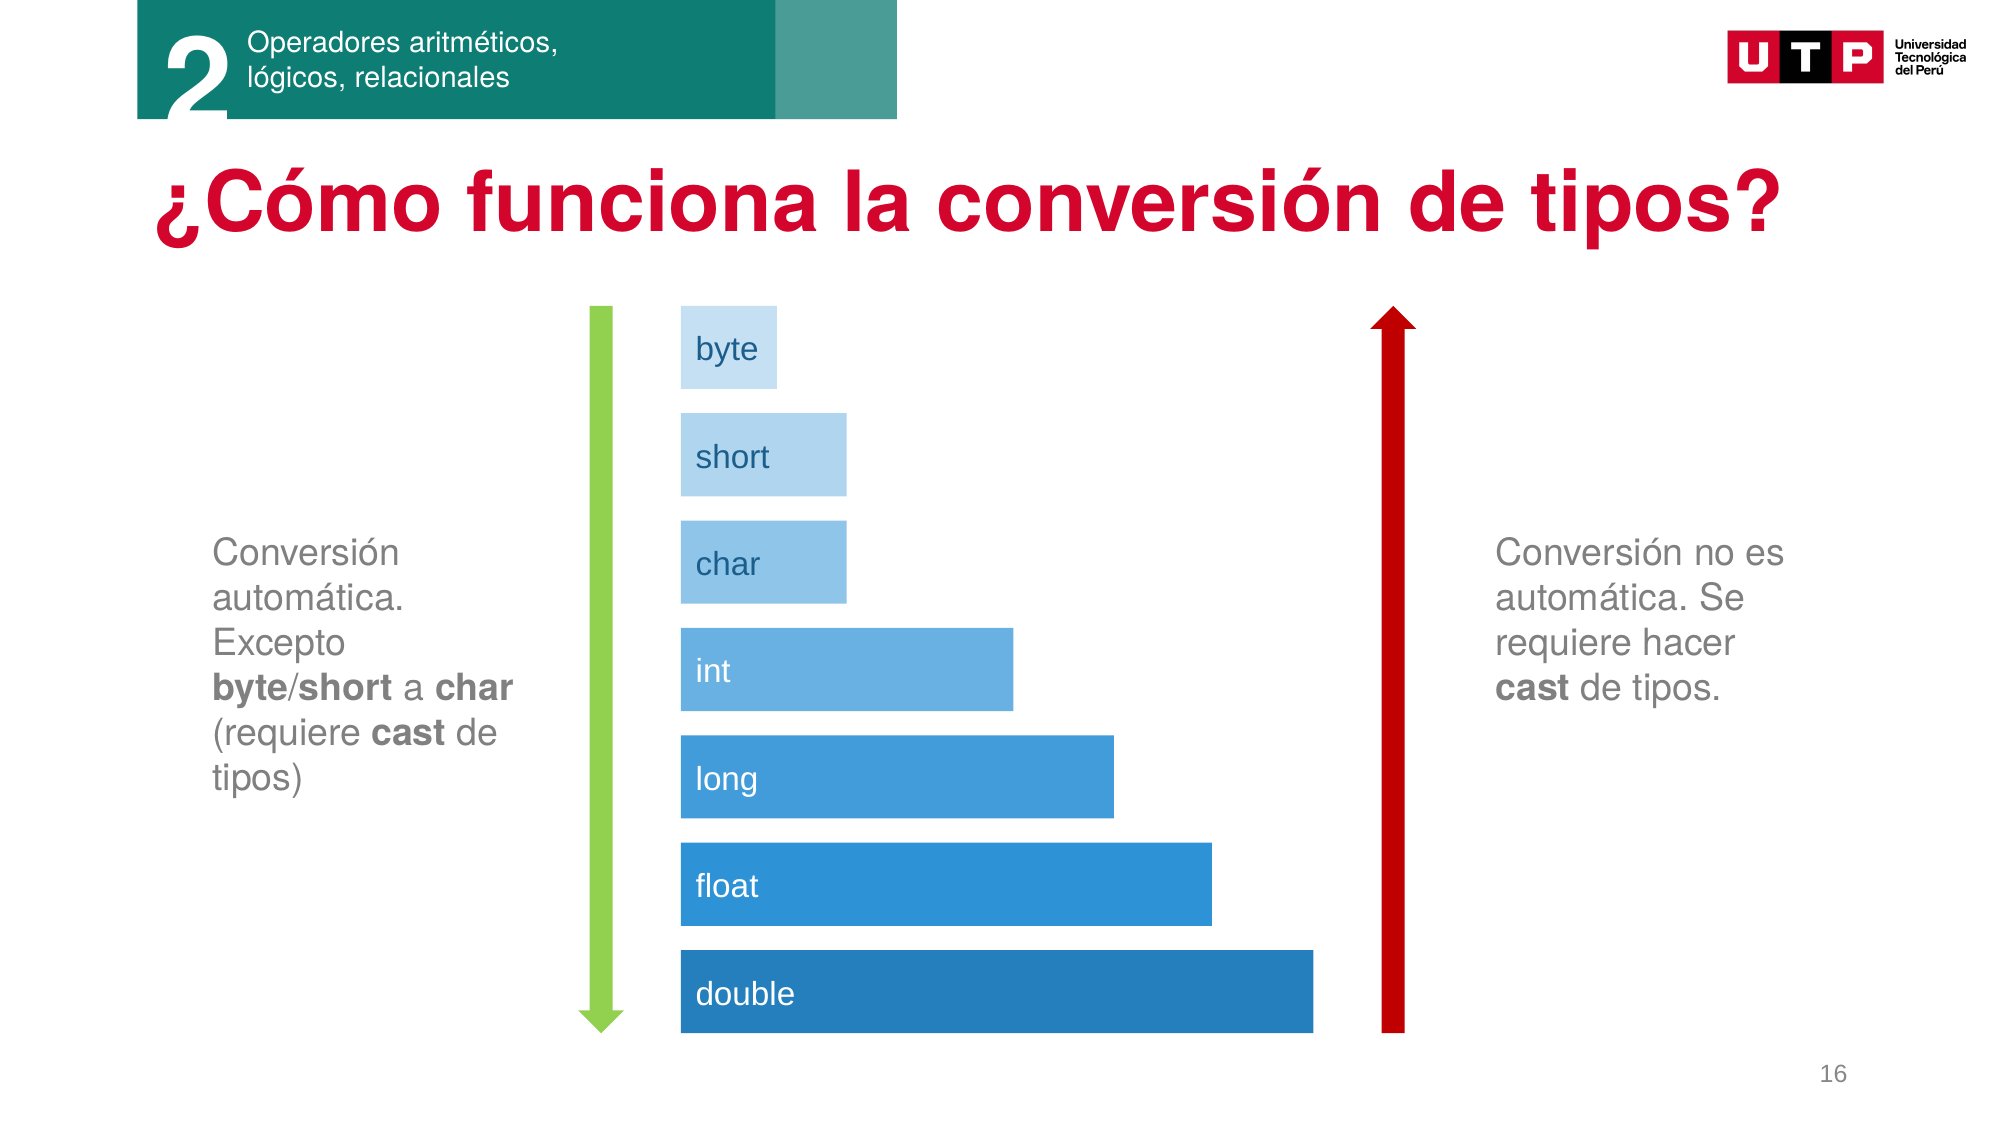

2

Operadores aritméticos, lógicos, relacionales
# ¿Cómo funciona la conversión de tipos?

byte
short
char
int
long
float
double

Conversión automática.
Excepto byte/short a char (requiere cast de tipos)
Conversión no es automática. Se requiere hacer cast de tipos.
16